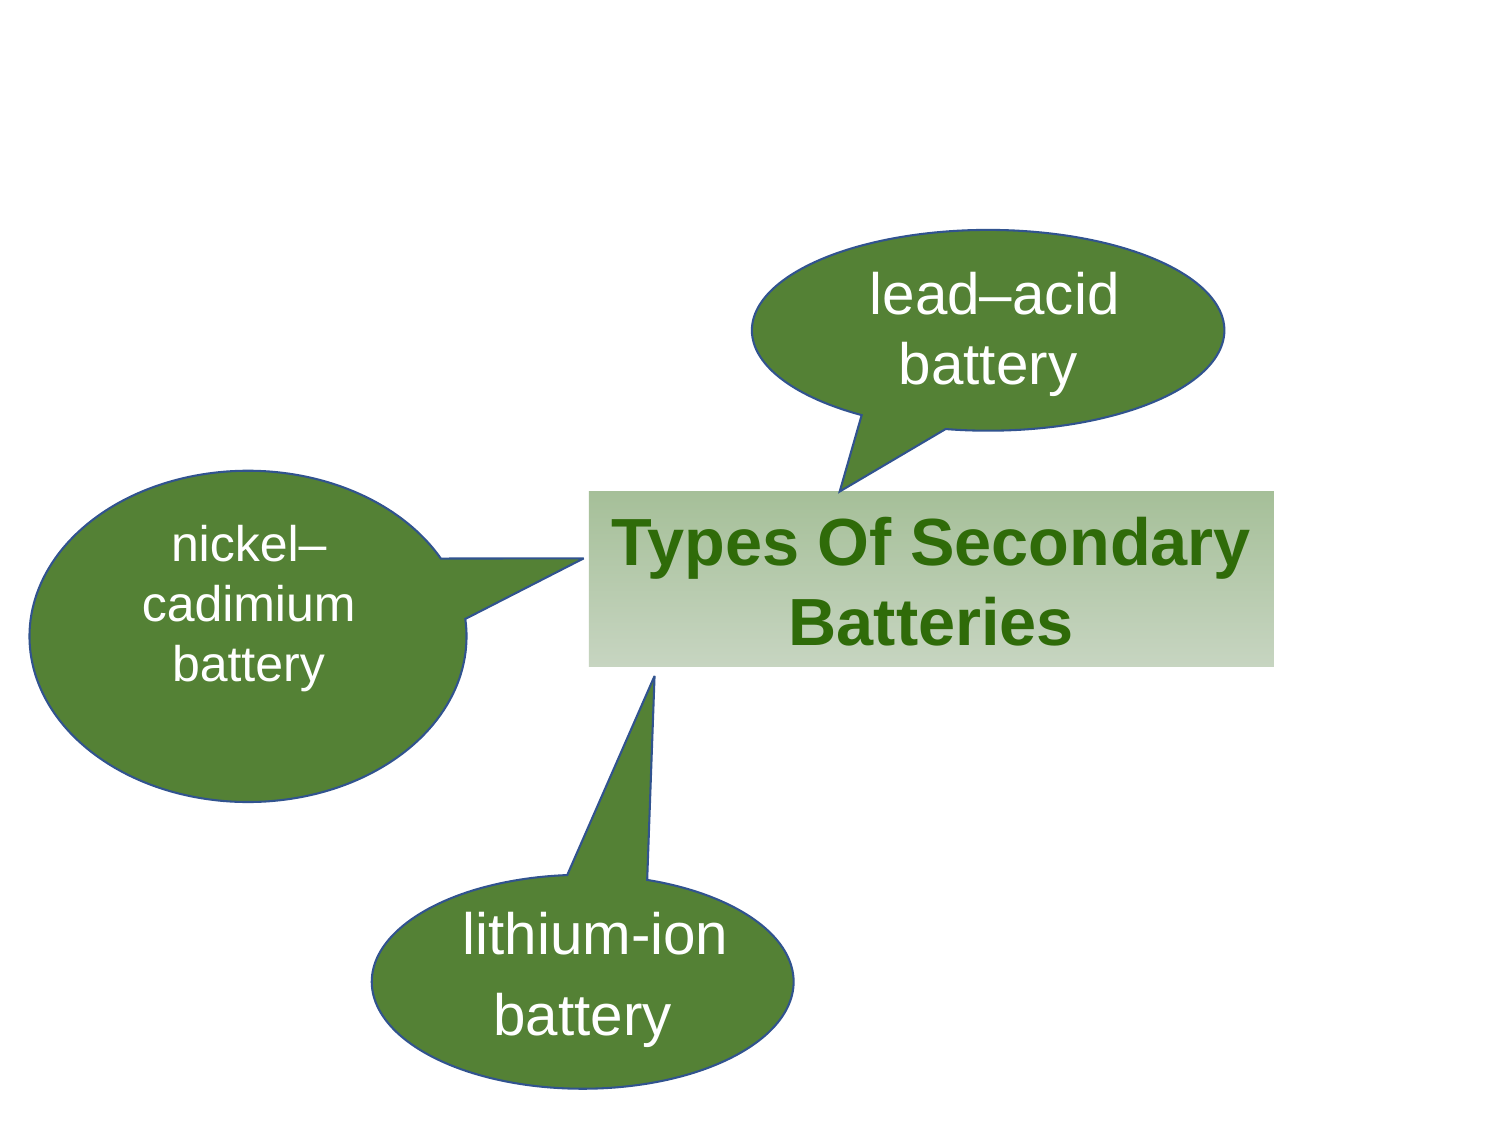

lead–acid battery

Types Of Secondary Batteries
nickel–cadimium battery
 lithium-ion battery